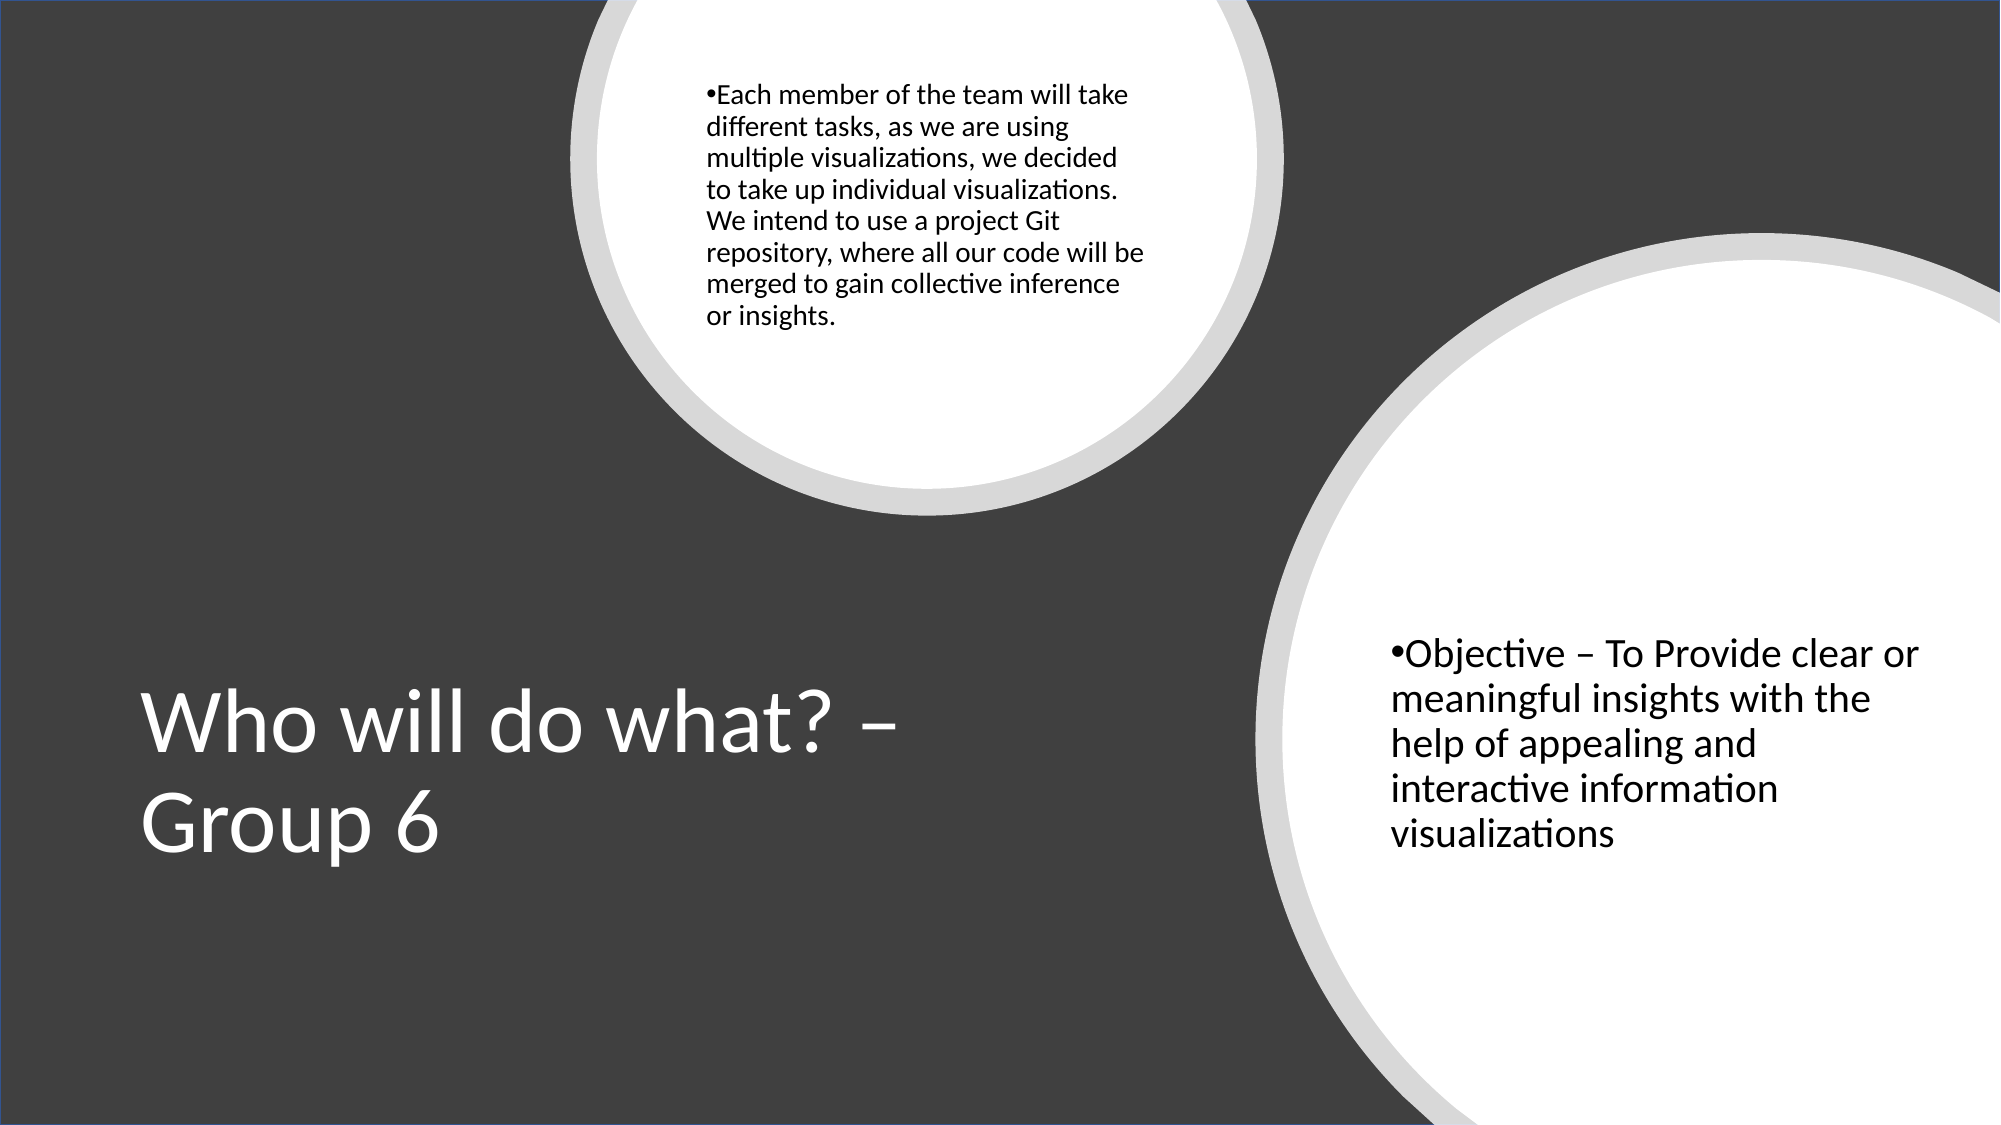

Each member of the team will take different tasks, as we are using multiple visualizations, we decided to take up individual visualizations. We intend to use a project Git repository, where all our code will be merged to gain collective inference or insights.

Objective – To Provide clear or meaningful insights with the help of appealing and interactive information visualizations
# Who will do what? – Group 6